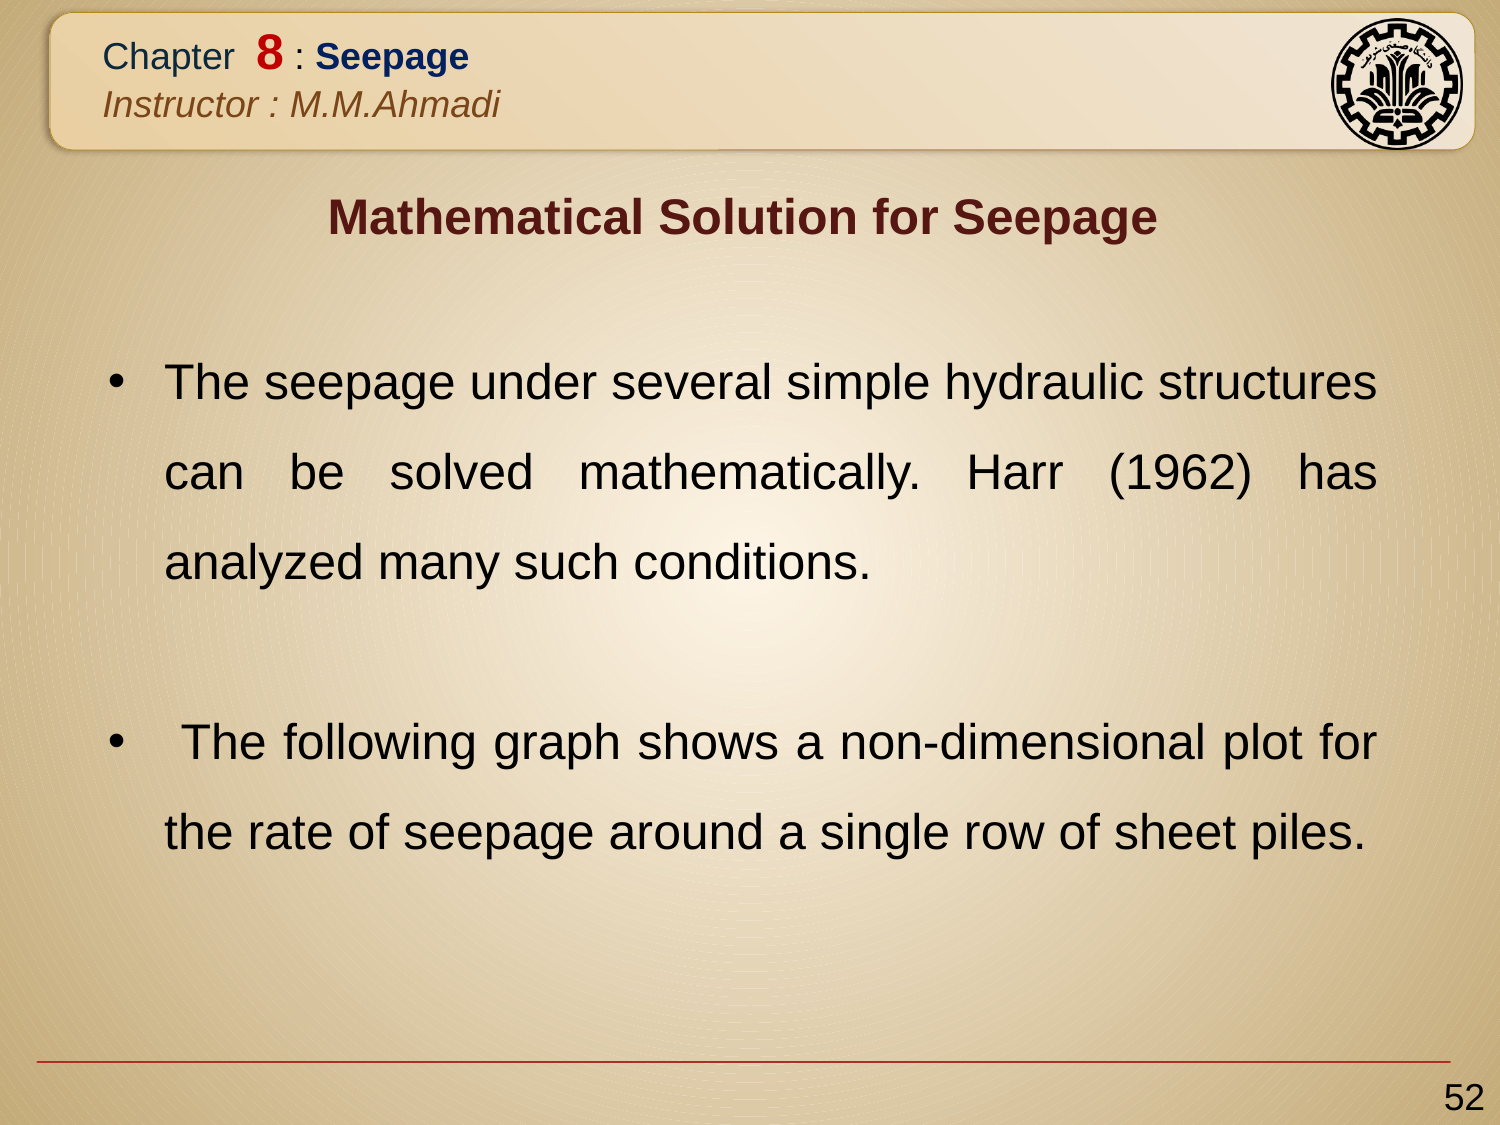

# Mathematical Solution for Seepage
The seepage under several simple hydraulic structures can be solved mathematically. Harr (1962) has analyzed many such conditions.

 The following graph shows a non-dimensional plot for the rate of seepage around a single row of sheet piles.
52